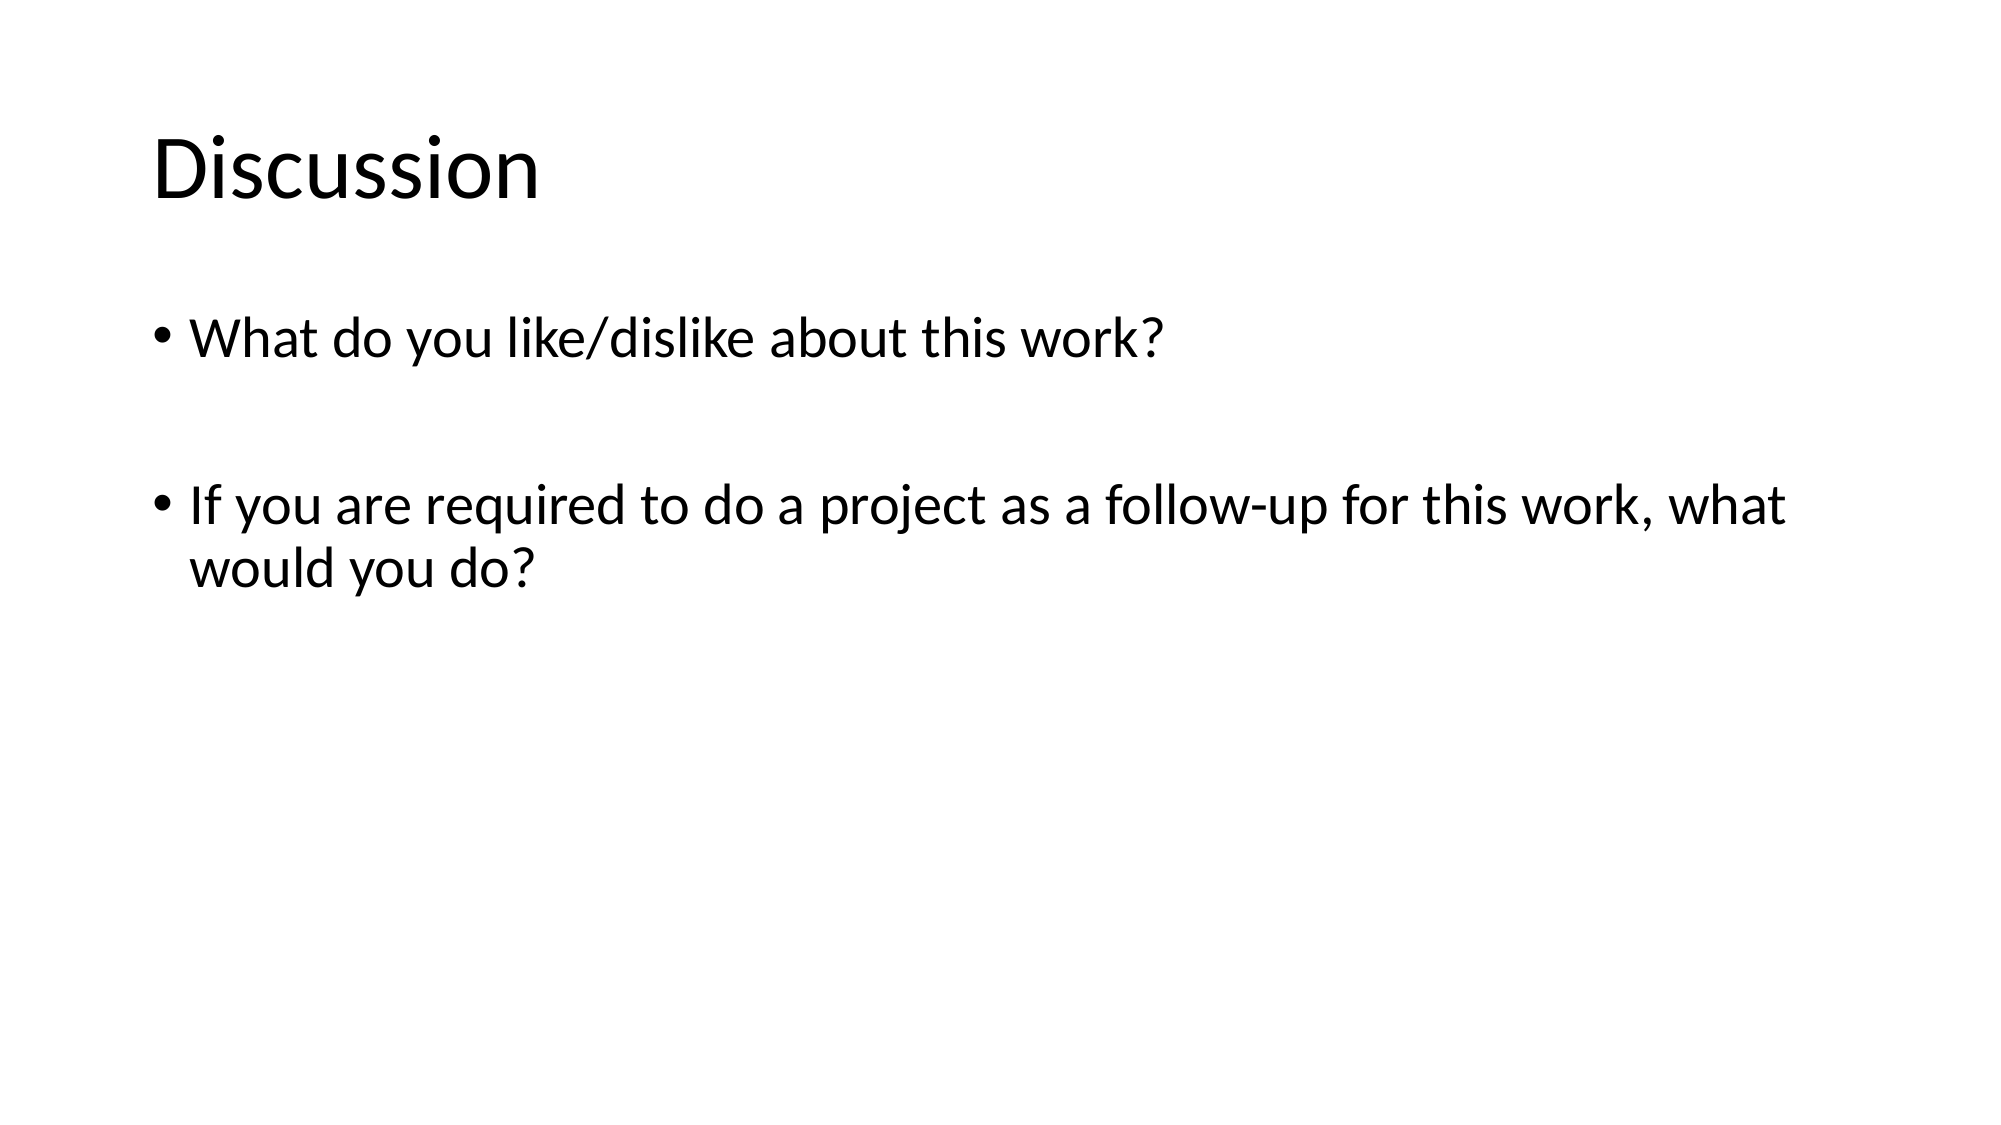

# Discussion
What do you like/dislike about this work?

If you are required to do a project as a follow-up for this work, what would you do?